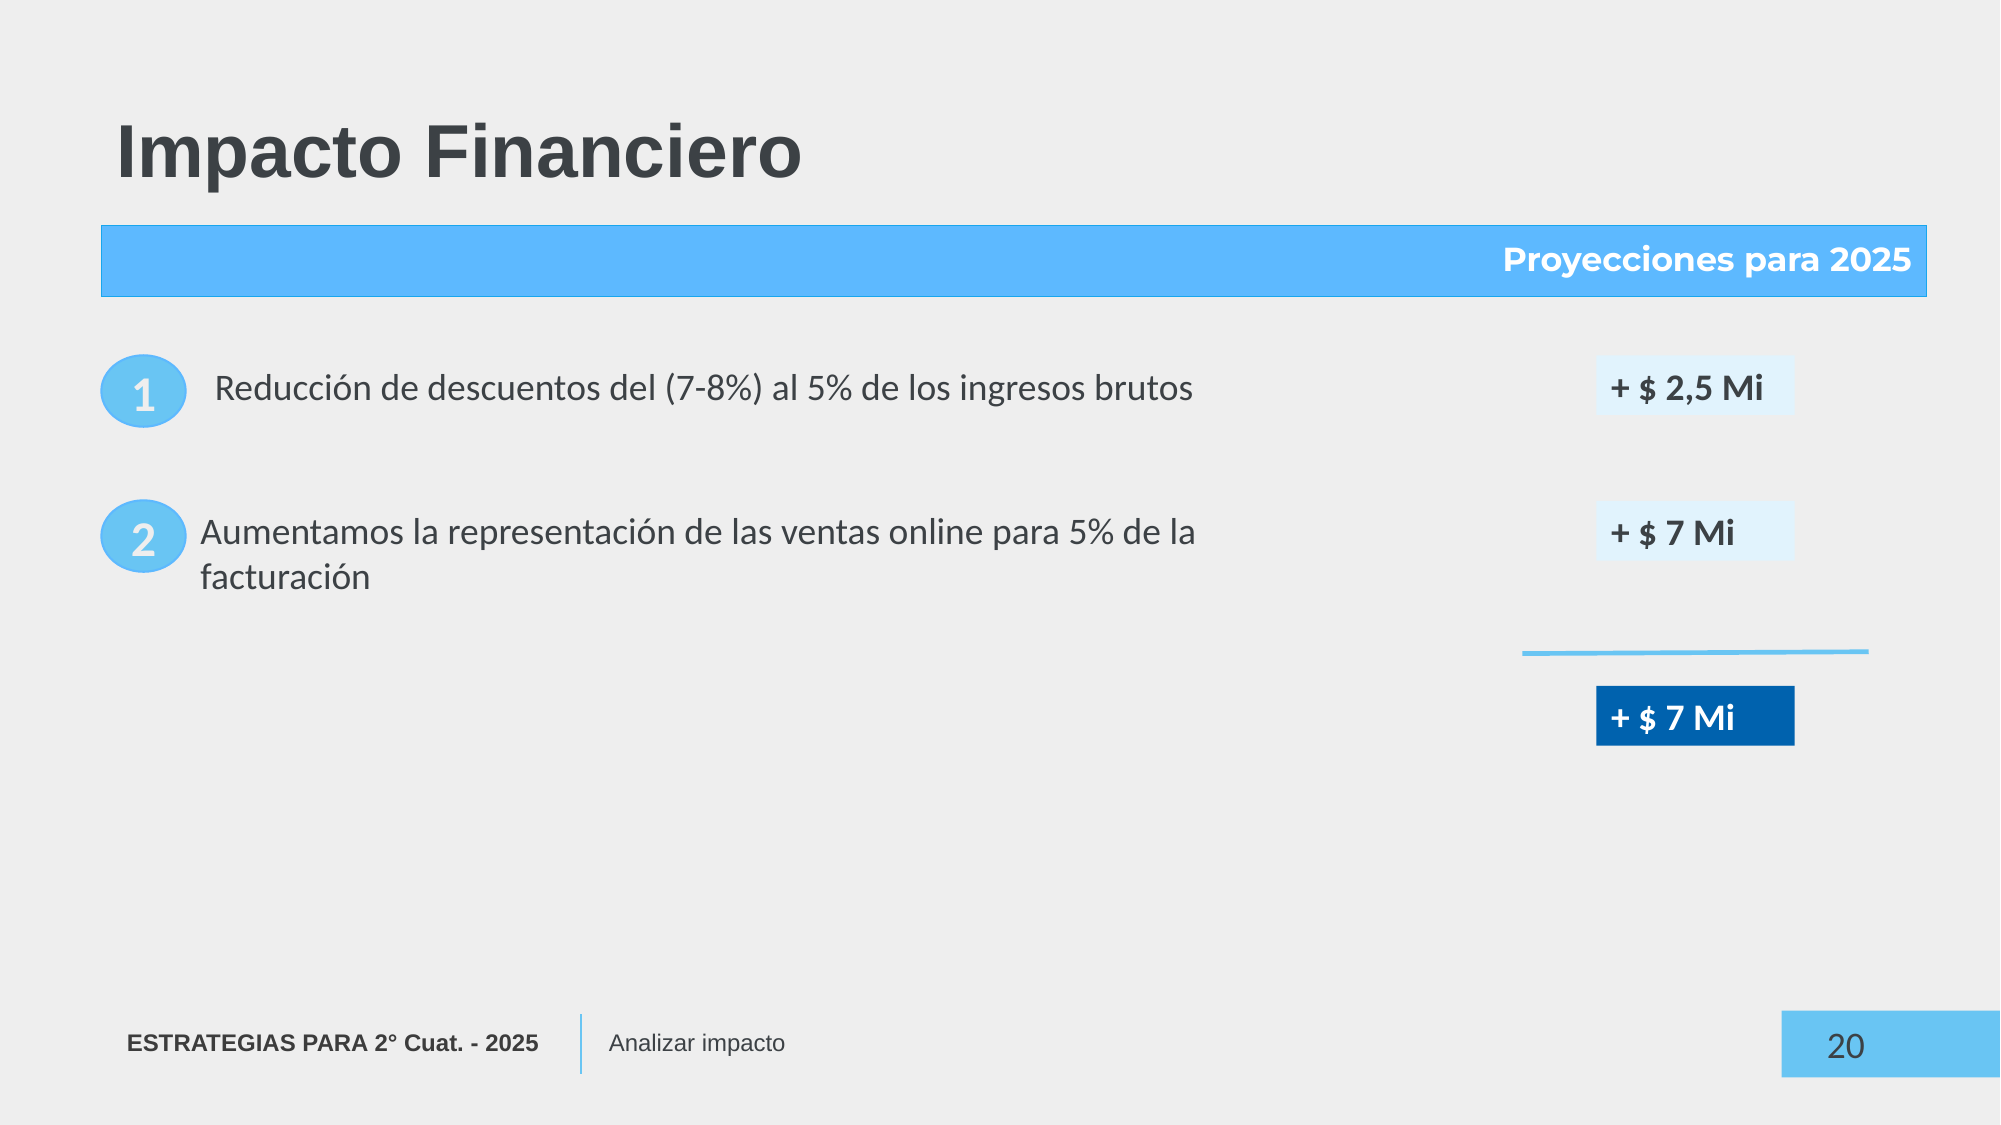

# Impacto Financiero
Proyecciones para 2025
1
Reducción de descuentos del (7-8%) al 5% de los ingresos brutos
+ $ 2,5 Mi
Aumentamos la representación de las ventas online para 5% de la facturación
2
+ $ 7 Mi
+ $ 7 Mi
ESTRATEGIAS PARA 2° Cuat. - 2025
Analizar impacto
20